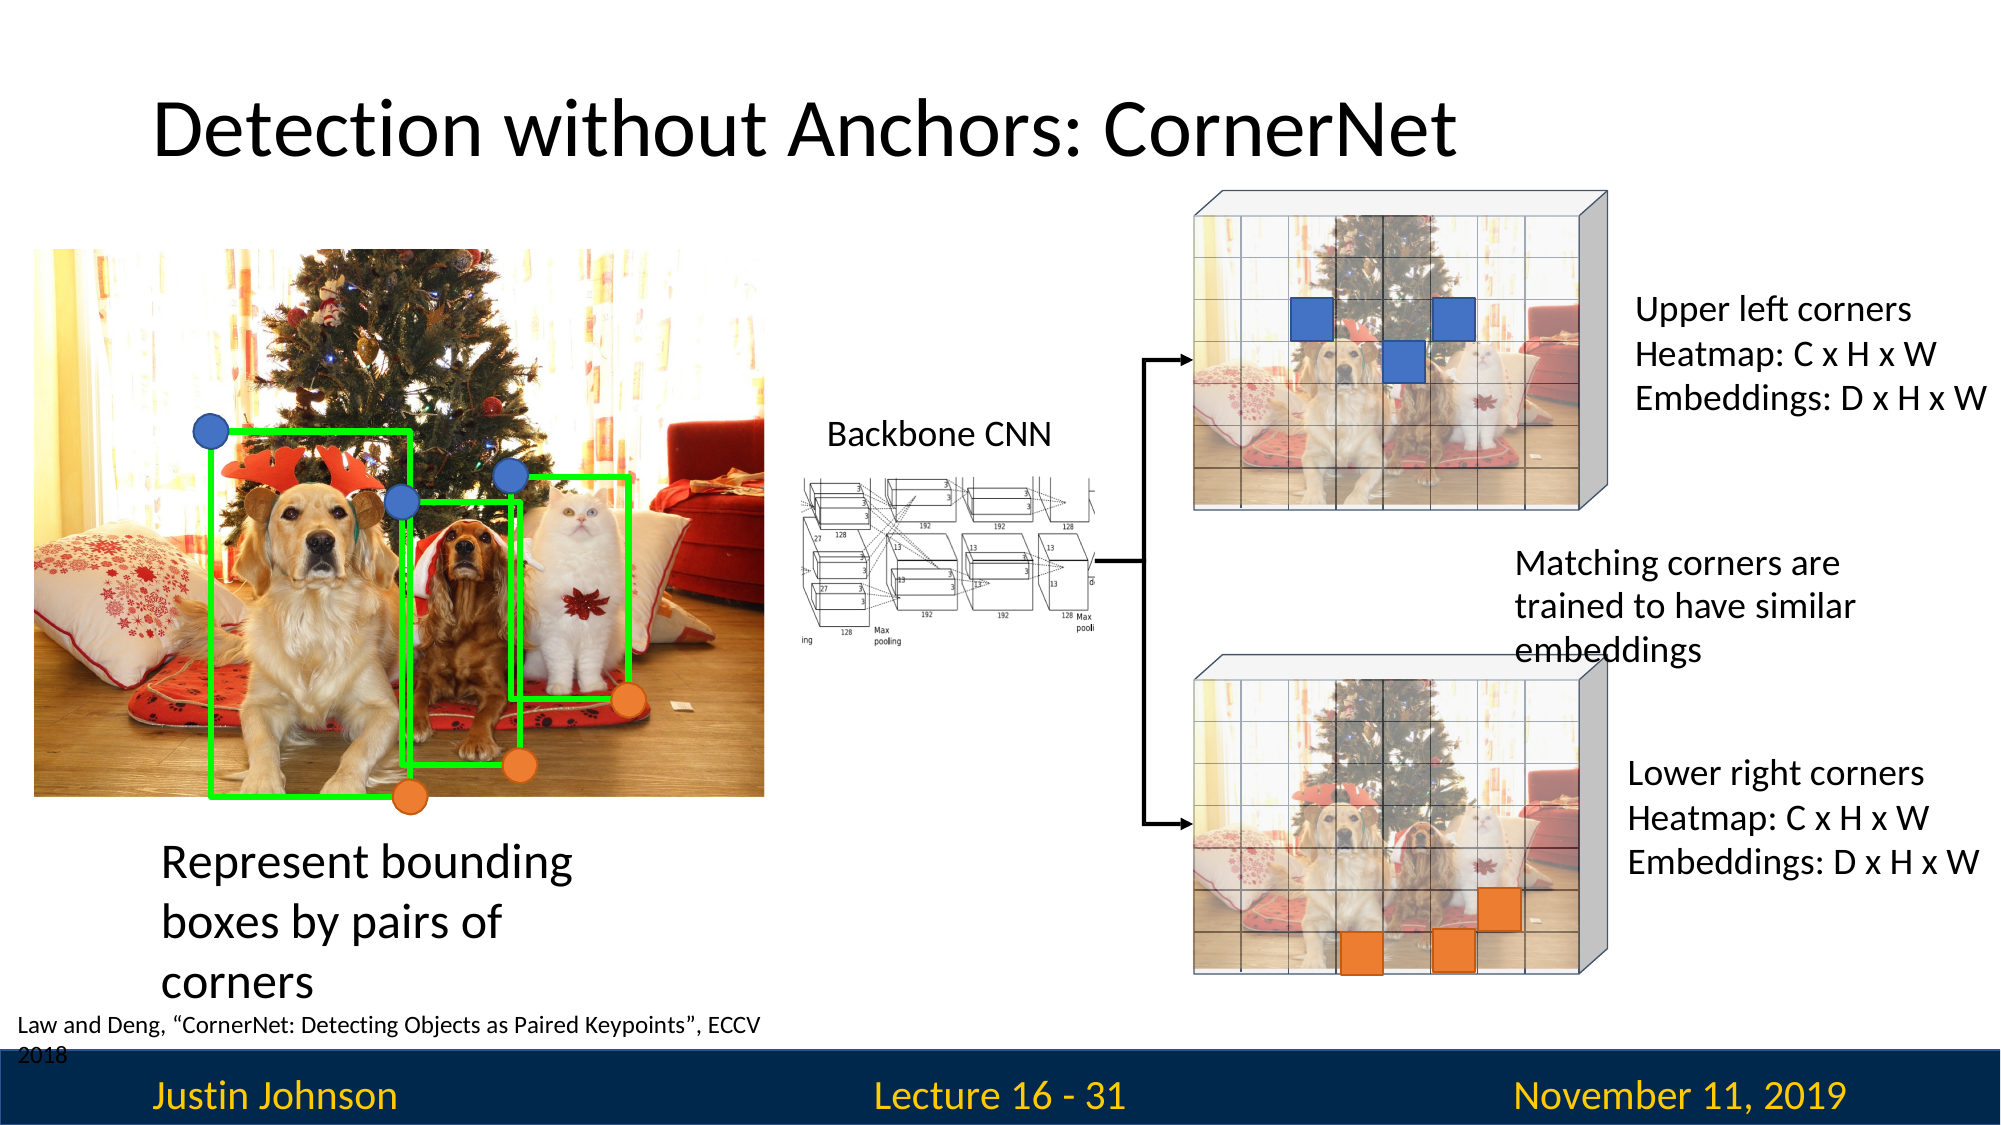

# Detection without Anchors: CornerNet

Upper left corners Heatmap: C x H x W Embeddings: D x H x W

Backbone CNN

Matching corners are trained to have similar embeddings

Lower right corners Heatmap: C x H x W Embeddings: D x H x W

Represent bounding boxes by pairs of corners

Law and Deng, “CornerNet: Detecting Objects as Paired Keypoints”, ECCV 2018
Justin Johnson
November 11, 2019
Lecture 16 - 31